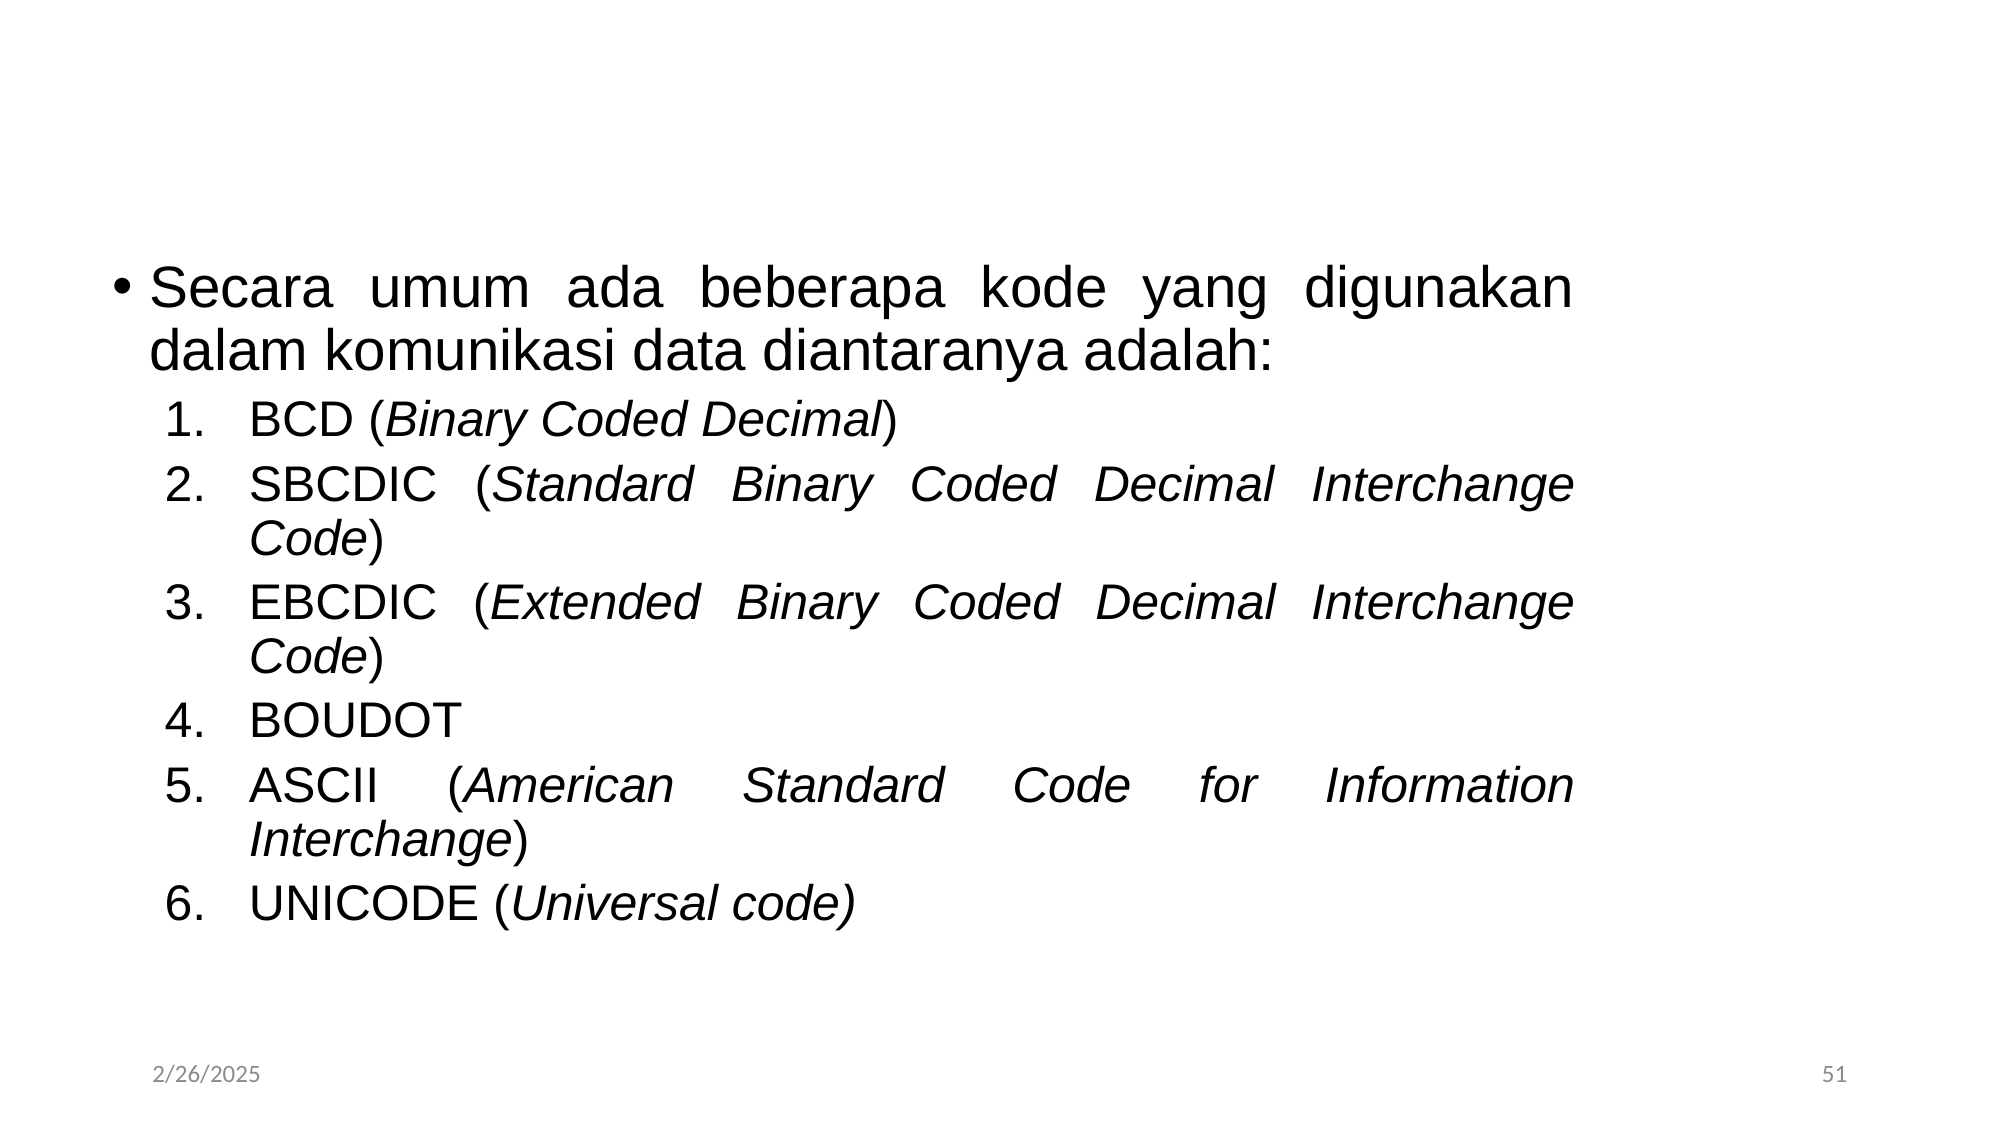

#
Secara umum ada beberapa kode yang digunakan dalam komunikasi data diantaranya adalah:
BCD (Binary Coded Decimal)
SBCDIC (Standard Binary Coded Decimal Interchange Code)
EBCDIC (Extended Binary Coded Decimal Interchange Code)
BOUDOT
ASCII (American Standard Code for Information Interchange)
UNICODE (Universal code)

2/26/2025
51